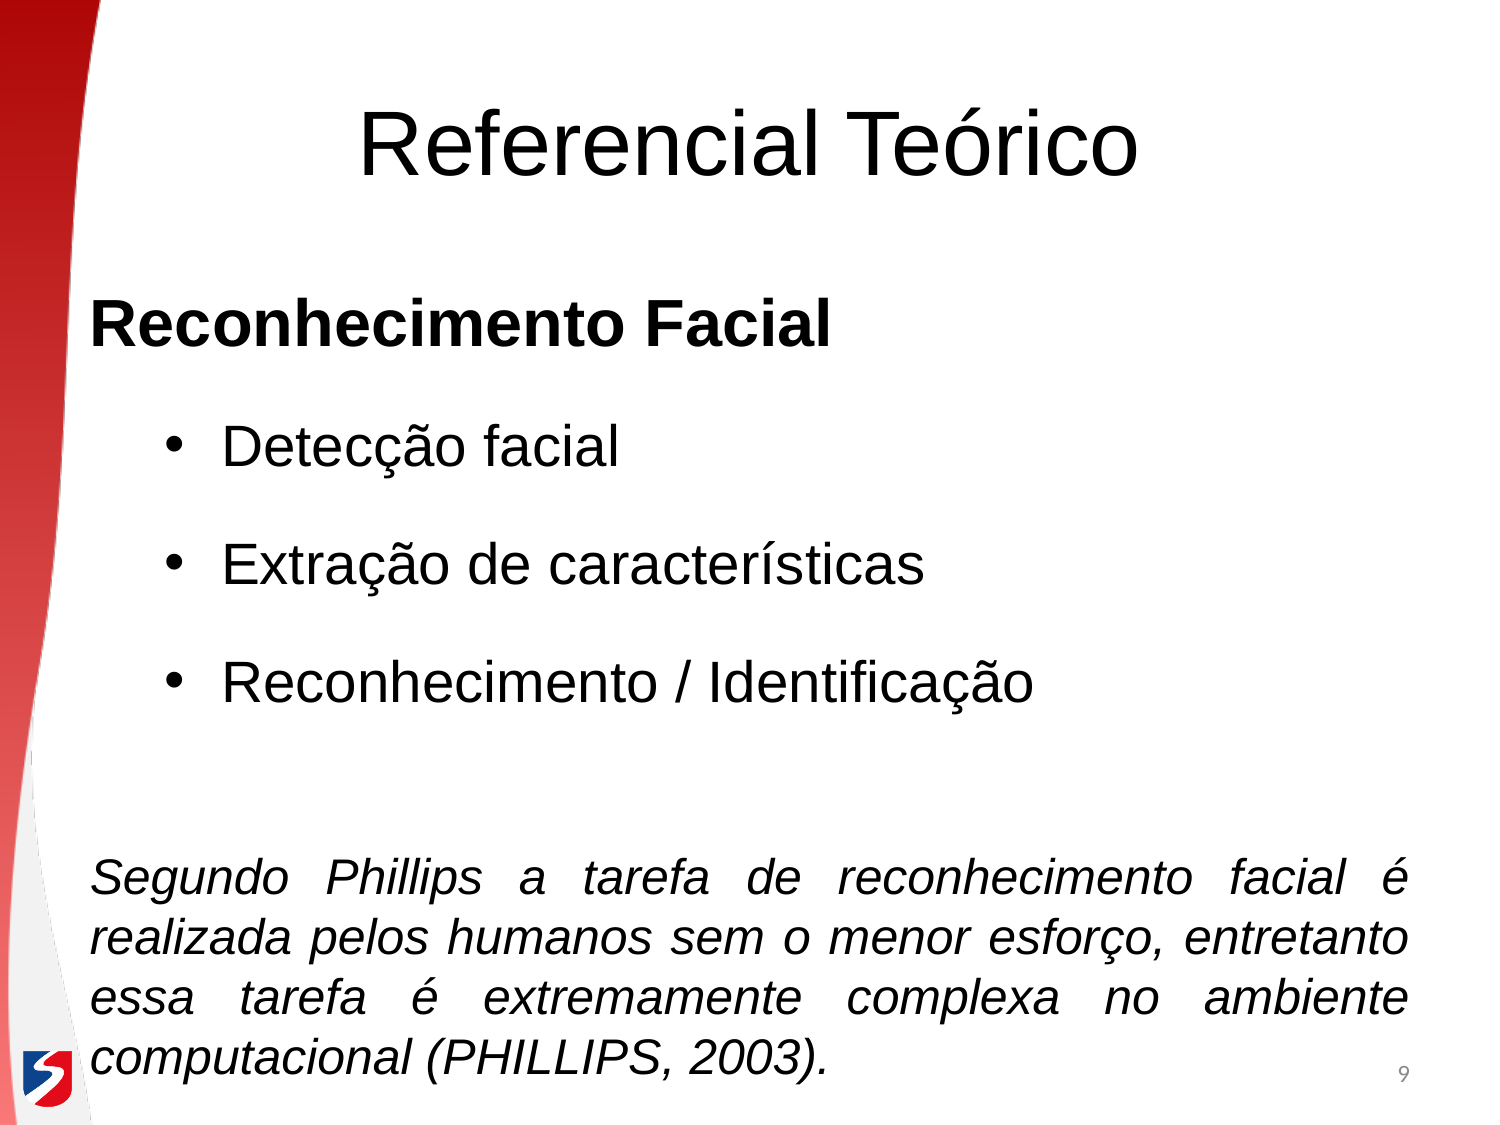

Referencial Teórico
Reconhecimento Facial
Detecção facial
Extração de características
Reconhecimento / Identificação

Segundo Phillips a tarefa de reconhecimento facial é realizada pelos humanos sem o menor esforço, entretanto essa tarefa é extremamente complexa no ambiente computacional (PHILLIPS, 2003).

9